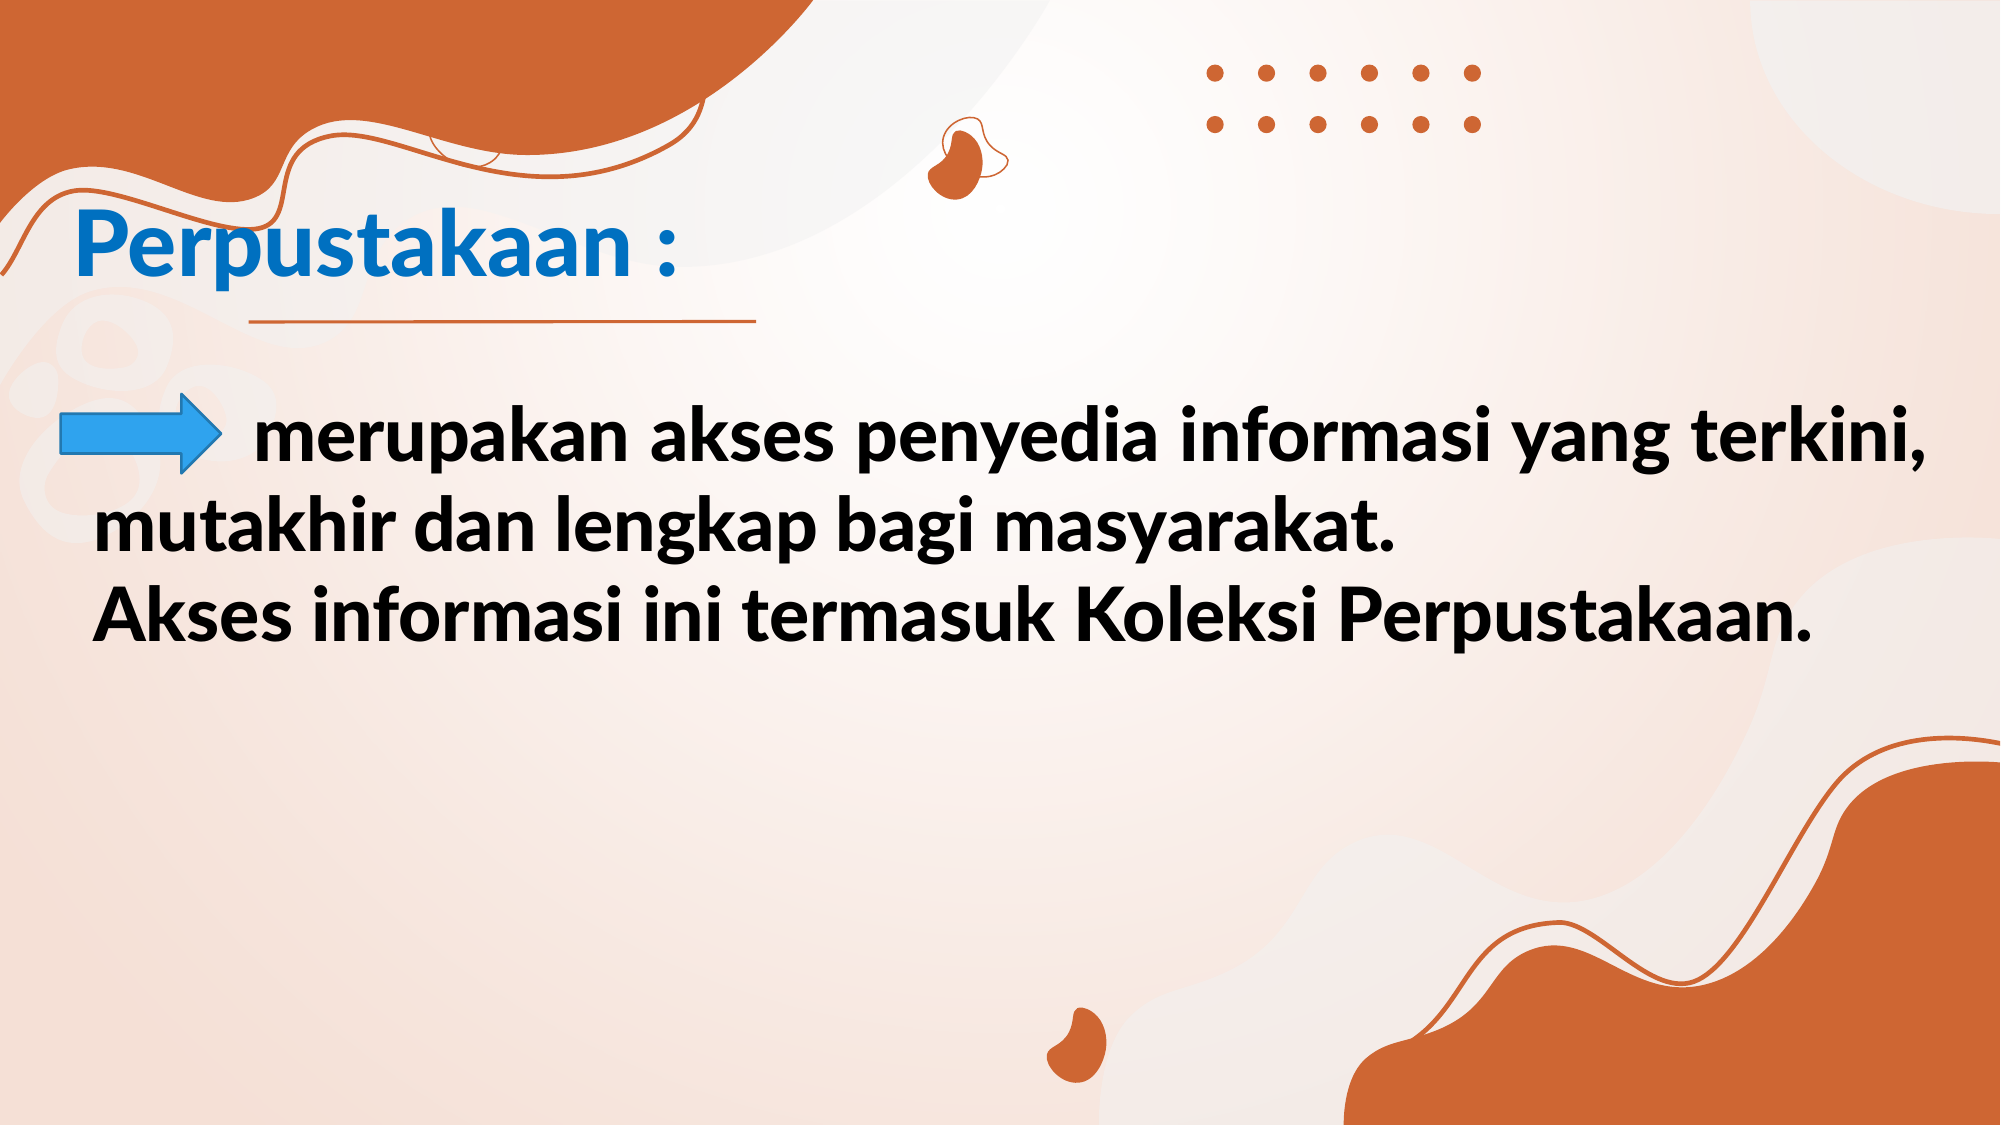

Perpustakaan :
        merupakan akses penyedia informasi yang terkini, mutakhir dan lengkap bagi masyarakat.
Akses informasi ini termasuk Koleksi Perpustakaan.